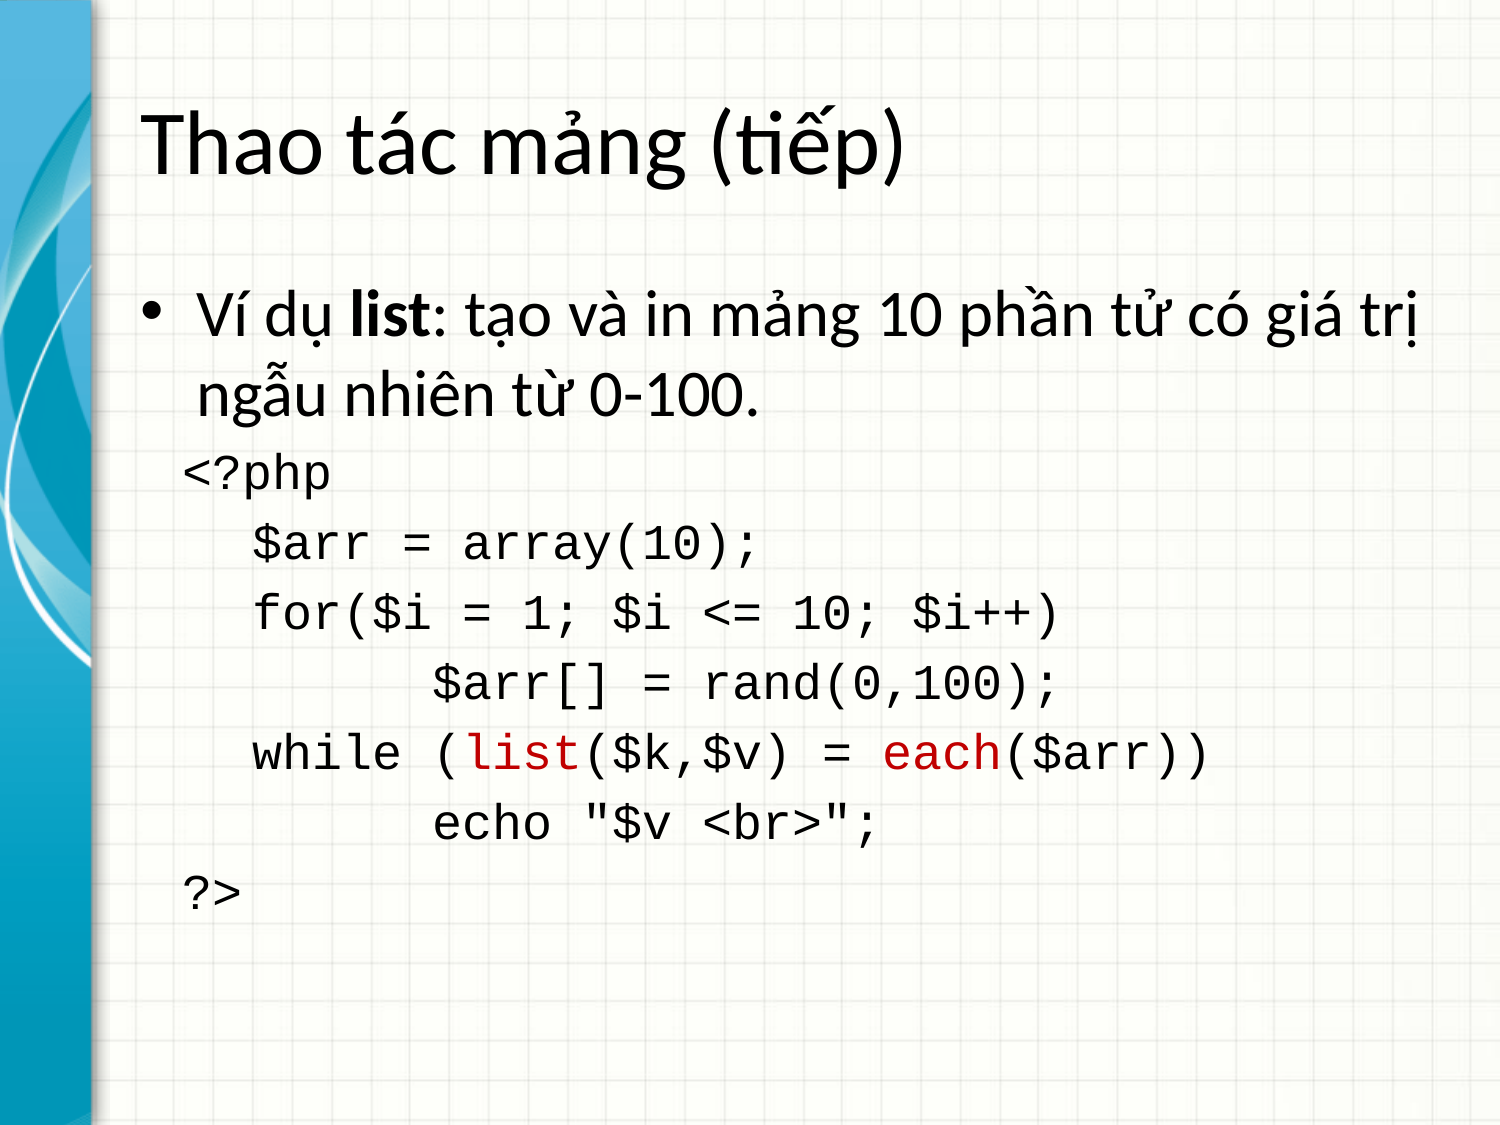

# Thao tác mảng (tiếp)
Ví dụ list: tạo và in mảng 10 phần tử có giá trị ngẫu nhiên từ 0-100.
<?php
	$arr = array(10);
	for($i = 1; $i <= 10; $i++)
		 $arr[] = rand(0,100);
	while (list($k,$v) = each($arr))
		 echo "$v <br>";
?>